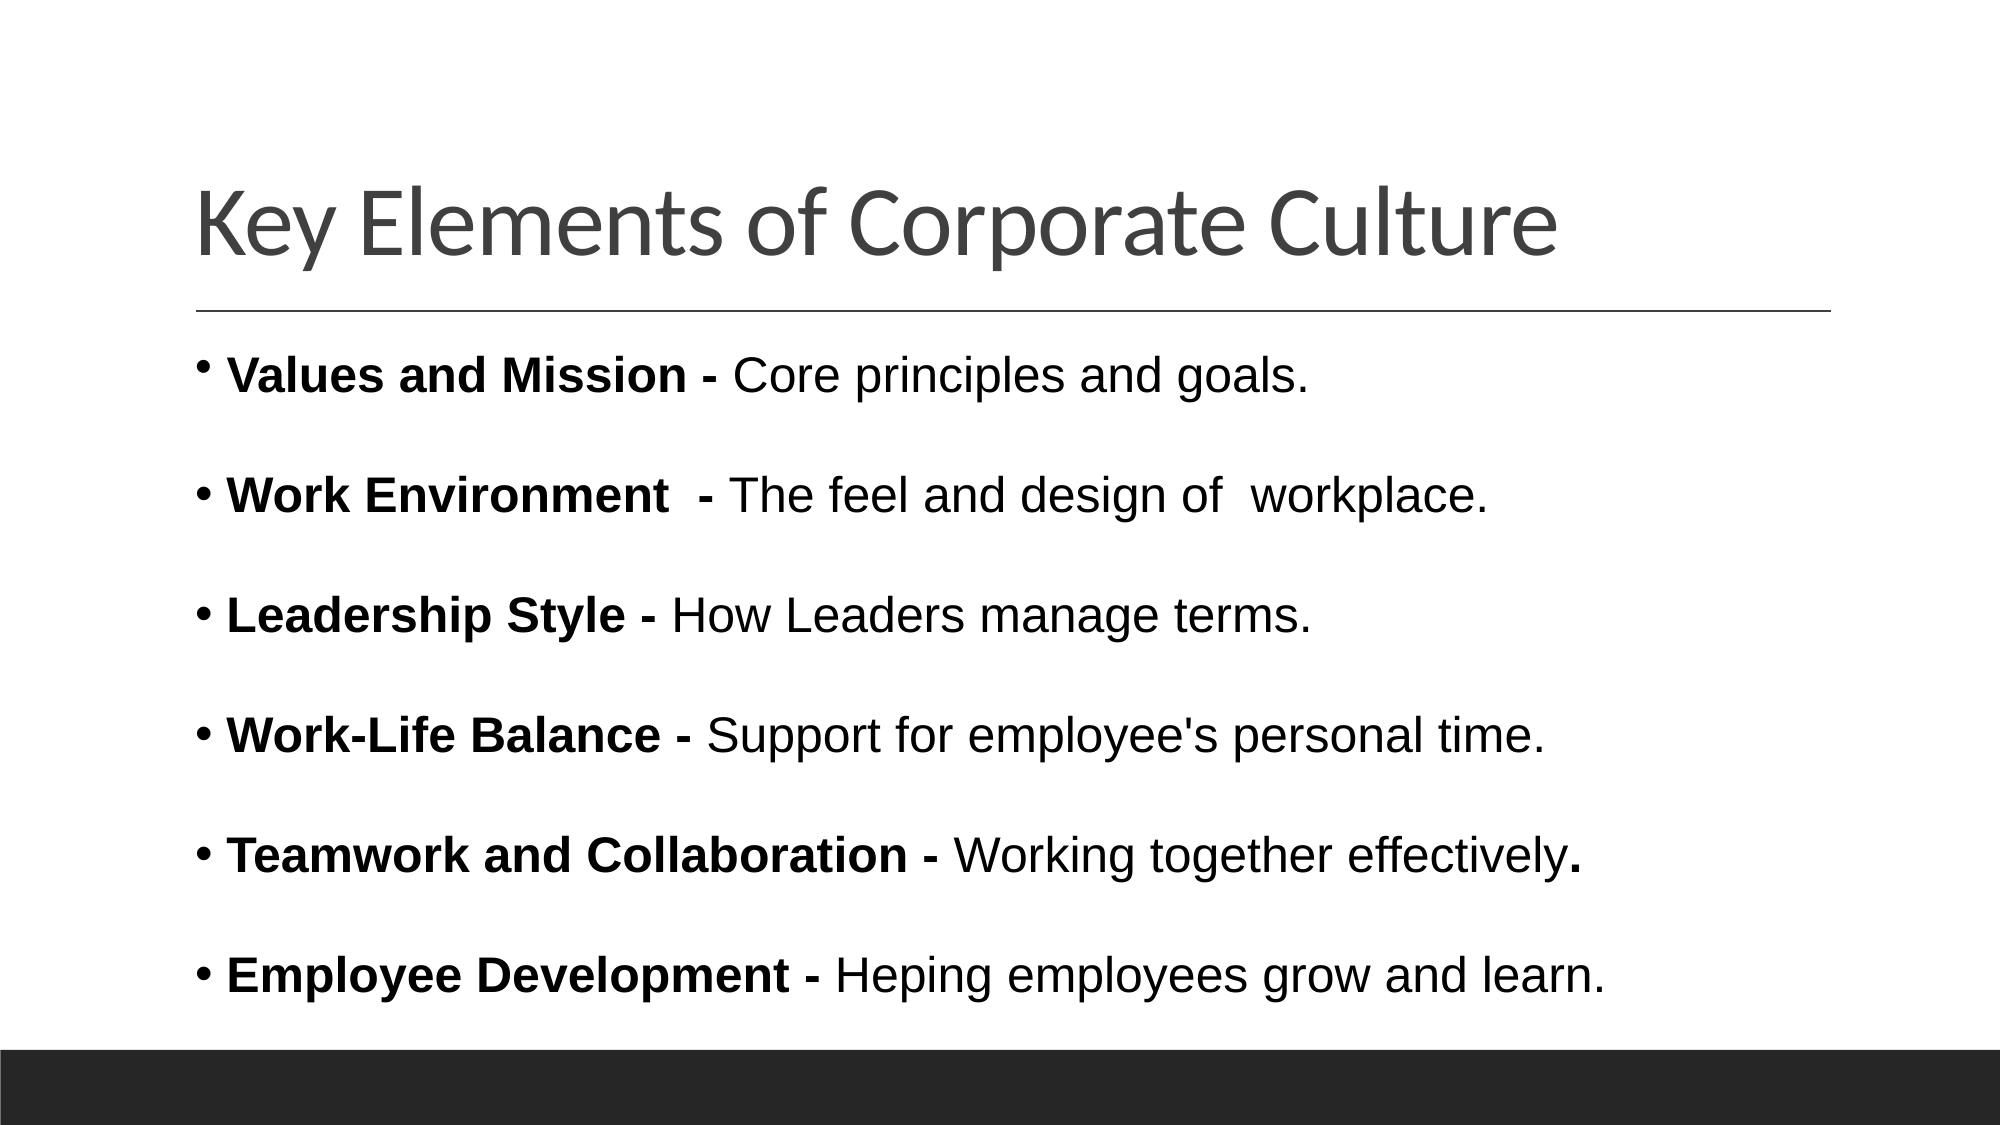

# Key Elements of Corporate Culture
 Values and Mission - Core principles and goals.

 Work Environment  - The feel and design of  workplace.

 Leadership Style - How Leaders manage terms.

 Work-Life Balance - Support for employee's personal time.

 Teamwork and Collaboration - Working together effectively.

 Employee Development - Heping employees grow and learn.